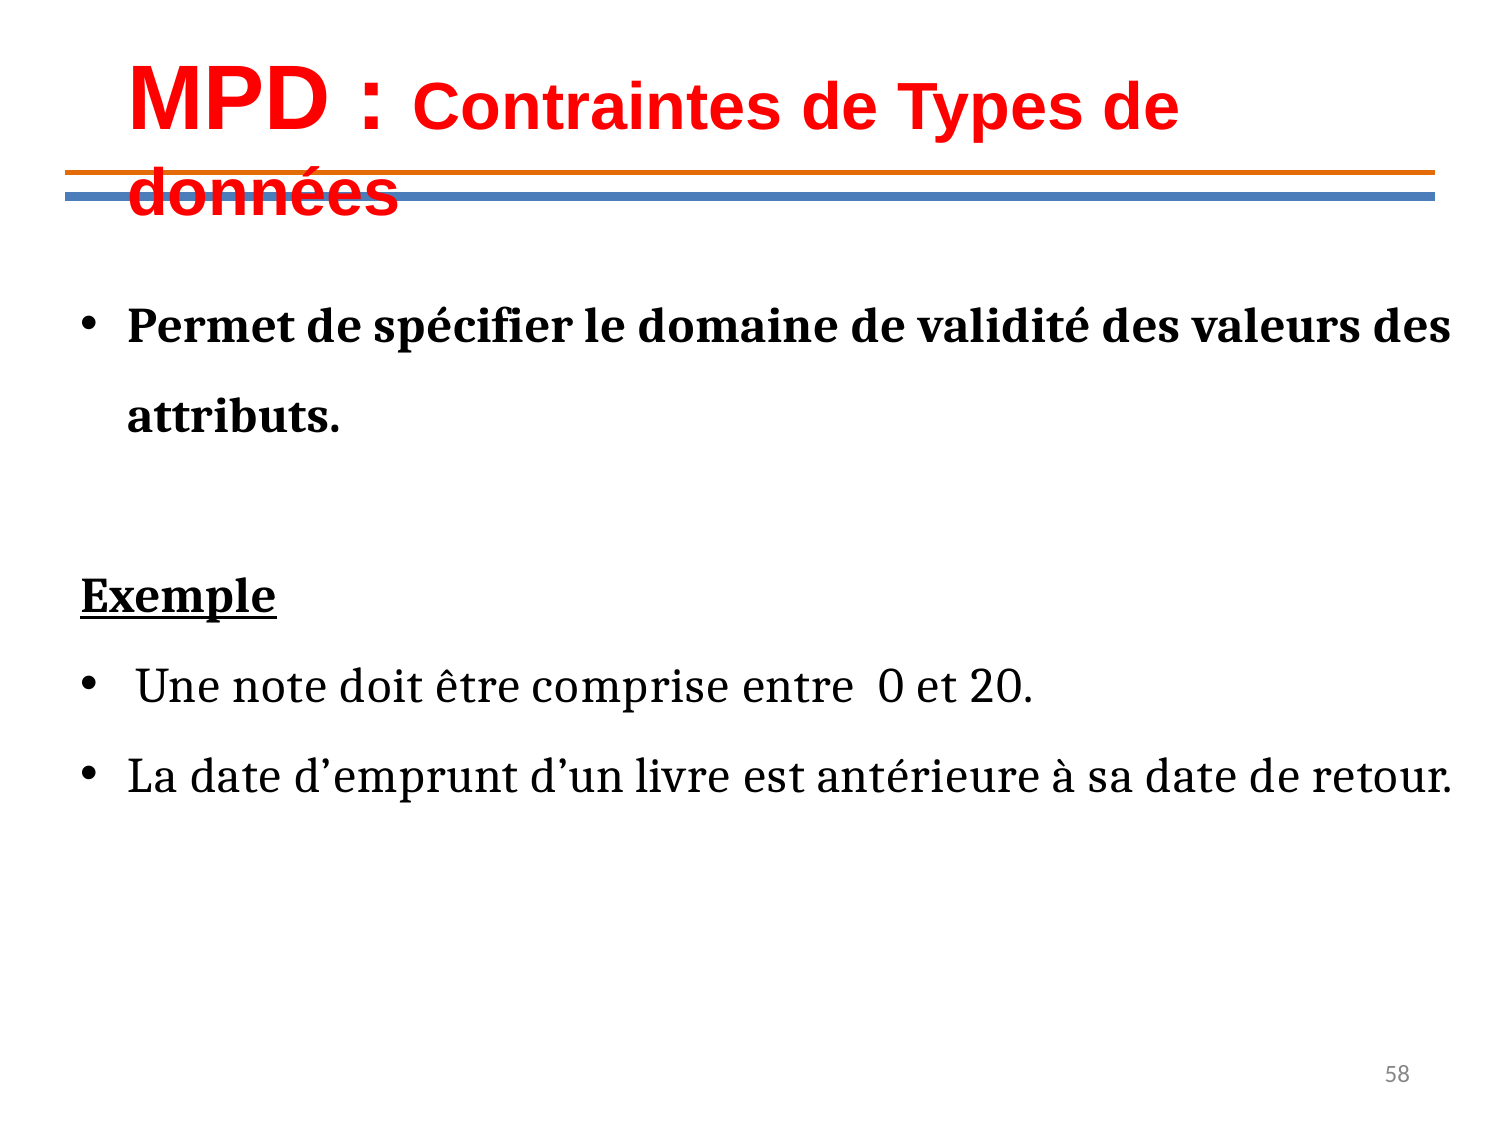

MPD : Contraintes de Types de données
Permet de spécifier le domaine de validité des valeurs des attributs.

Exemple
Une note doit être comprise entre  0 et 20.
La date d’emprunt d’un livre est antérieure à sa date de retour.
58